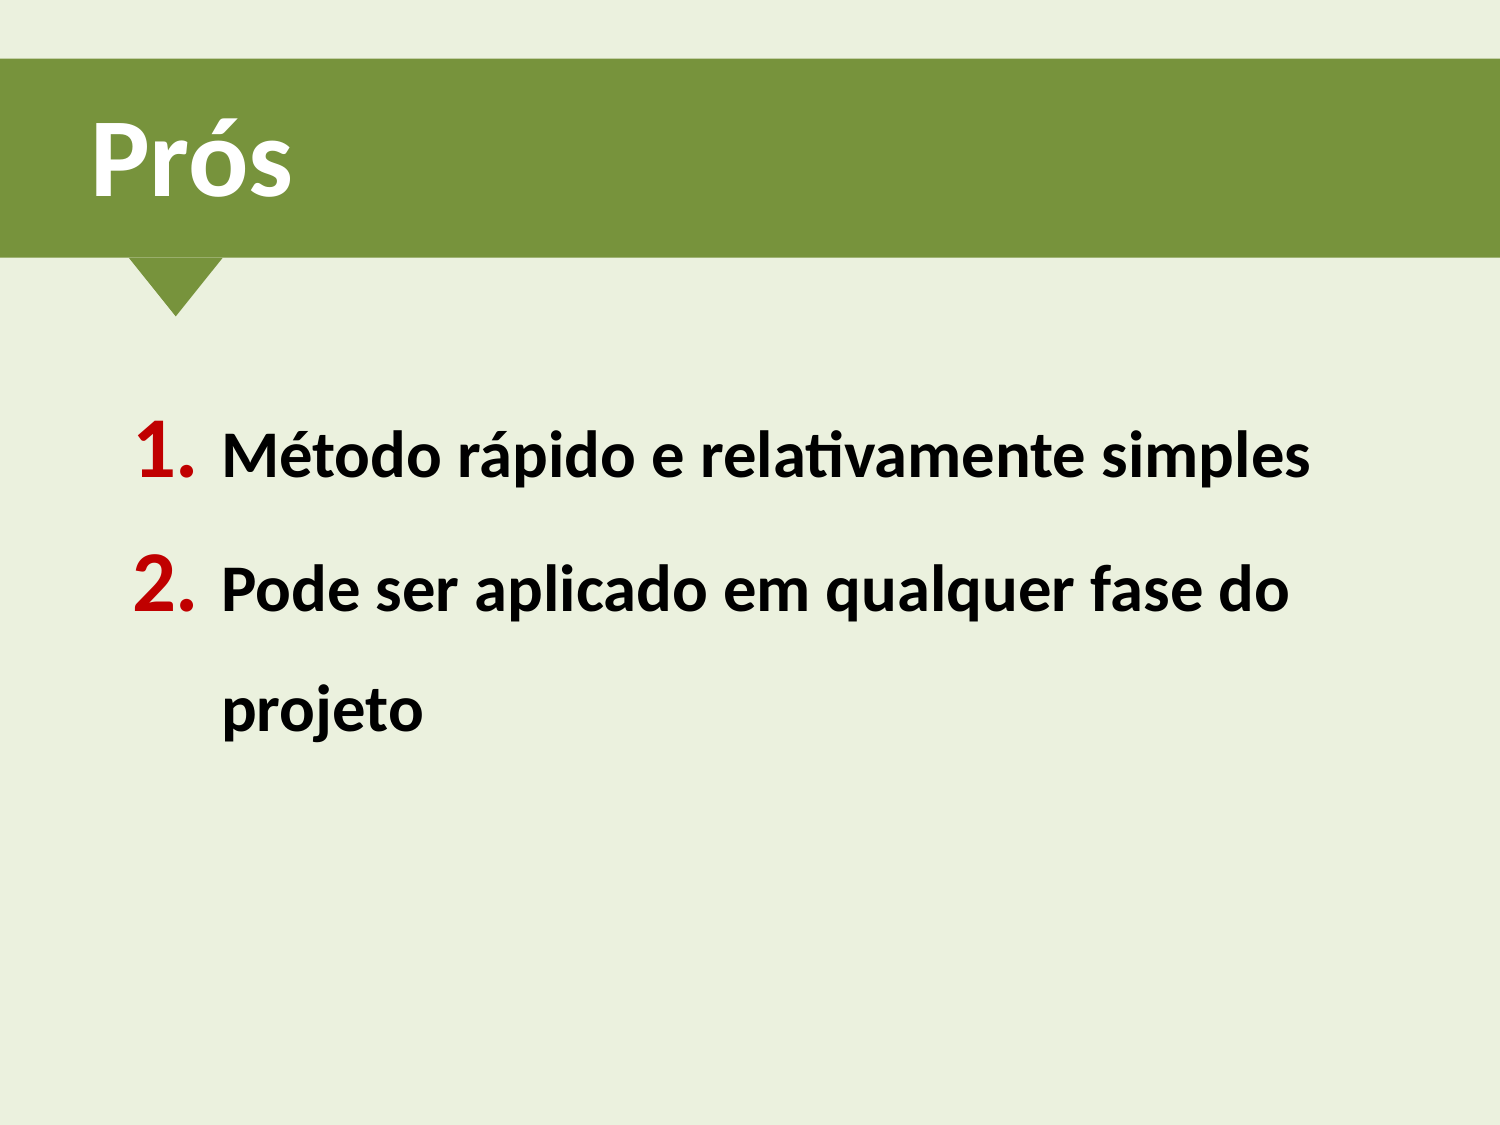

# Prós

Método rápido e relativamente simples
Pode ser aplicado em qualquer fase do projeto